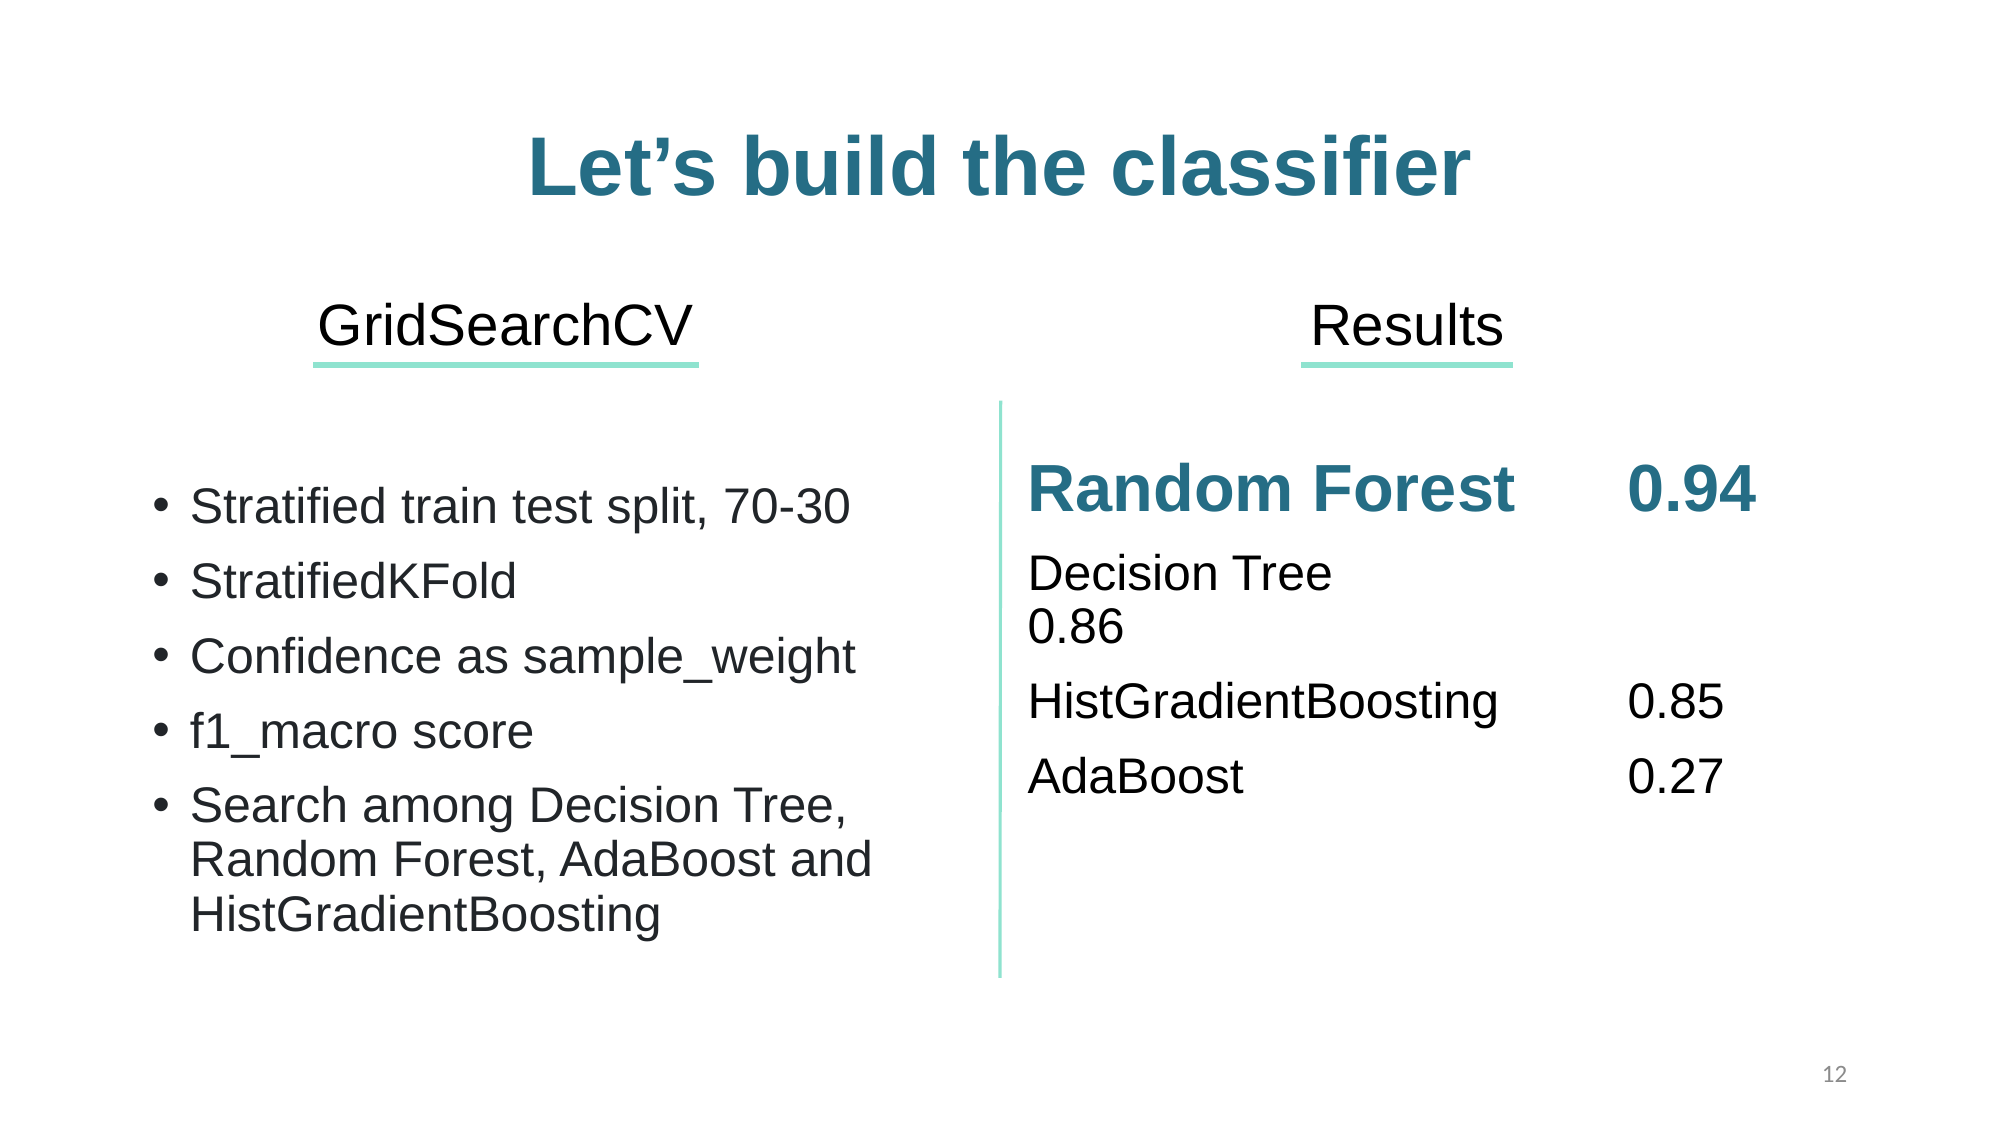

# Let’s build the classifier
GridSearchCV
Results
Random Forest	0.94
Decision Tree			0.86
HistGradientBoosting	0.85
AdaBoost			0.27
Stratified train test split, 70-30
StratifiedKFold
Confidence as sample_weight
f1_macro score
Search among Decision Tree, Random Forest, AdaBoost and HistGradientBoosting
12